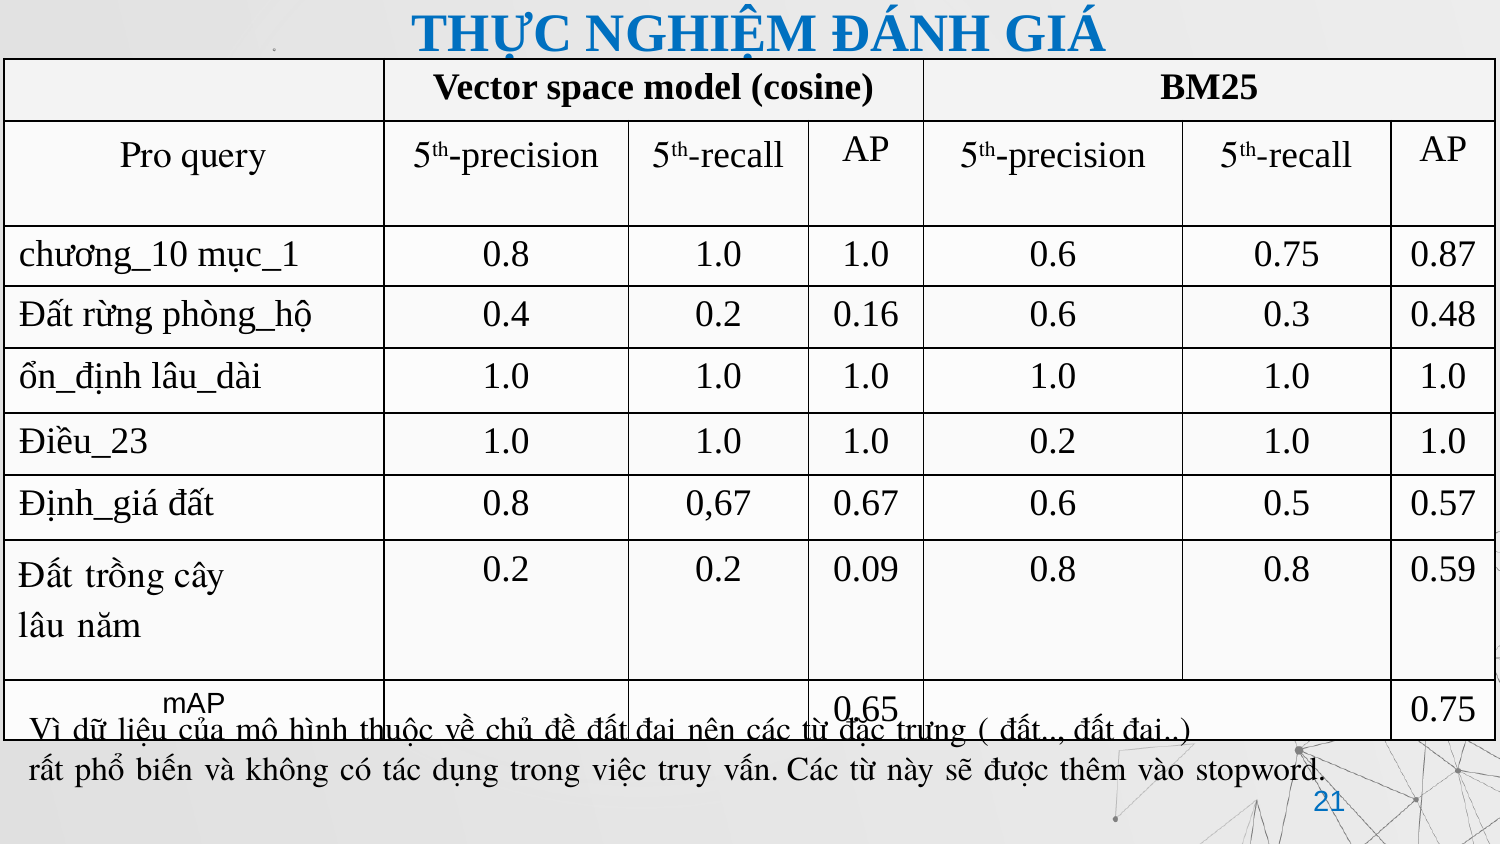

# THỰC NGHIỆM ĐÁNH GIÁ
|  | Vector space model (cosine) |  |  | BM25 |  |  |
| --- | --- | --- | --- | --- | --- | --- |
| Pro query | 5th-precision | 5th-recall | AP | 5th-precision | 5th-recall | AP |
| chương\_10 mục\_1 | 0.8 | 1.0 | 1.0 | 0.6 | 0.75 | 0.87 |
| Đất rừng phòng\_hộ | 0.4 | 0.2 | 0.16 | 0.6 | 0.3 | 0.48 |
| ổn\_định lâu\_dài | 1.0 | 1.0 | 1.0 | 1.0 | 1.0 | 1.0 |
| Điều\_23 | 1.0 | 1.0 | 1.0 | 0.2 | 1.0 | 1.0 |
| Định\_giá đất | 0.8 | 0,67 | 0.67 | 0.6 | 0.5 | 0.57 |
| Đất trồng cây lâu năm | 0.2 | 0.2 | 0.09 | 0.8 | 0.8 | 0.59 |
| mAP |  |  | 0.65 |  |  | 0.75 |
Vì dữ liệu của mô hình thuộc về chủ đề đất đai nên các từ đặc trưng ( đất.., đất đai..)
rất phổ biến và không có tác dụng trong việc truy vấn. Các từ này sẽ được thêm vào stopword.
21